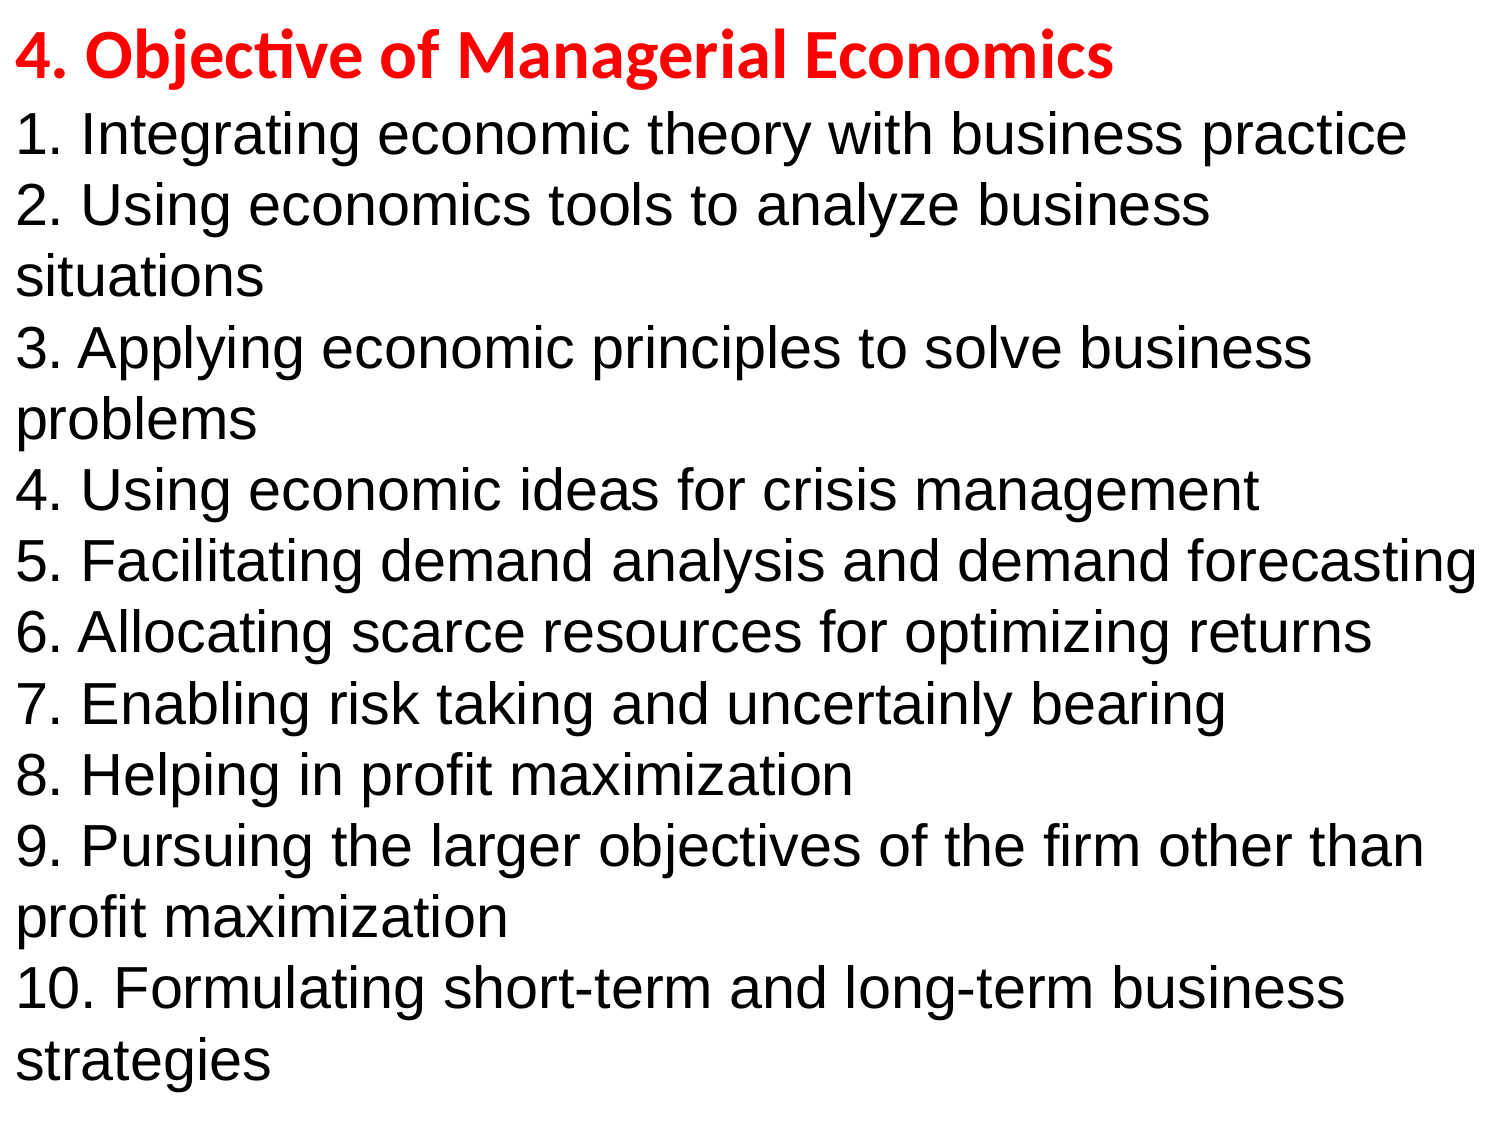

# 4. Objective of Managerial Economics
1. Integrating economic theory with business practice
2. Using economics tools to analyze business situations 
3. Applying economic principles to solve business problems
4. Using economic ideas for crisis management
5. Facilitating demand analysis and demand forecasting
6. Allocating scarce resources for optimizing returns
7. Enabling risk taking and uncertainly bearing
8. Helping in profit maximization
9. Pursuing the larger objectives of the firm other than profit maximization
10. Formulating short-term and long-term business strategies